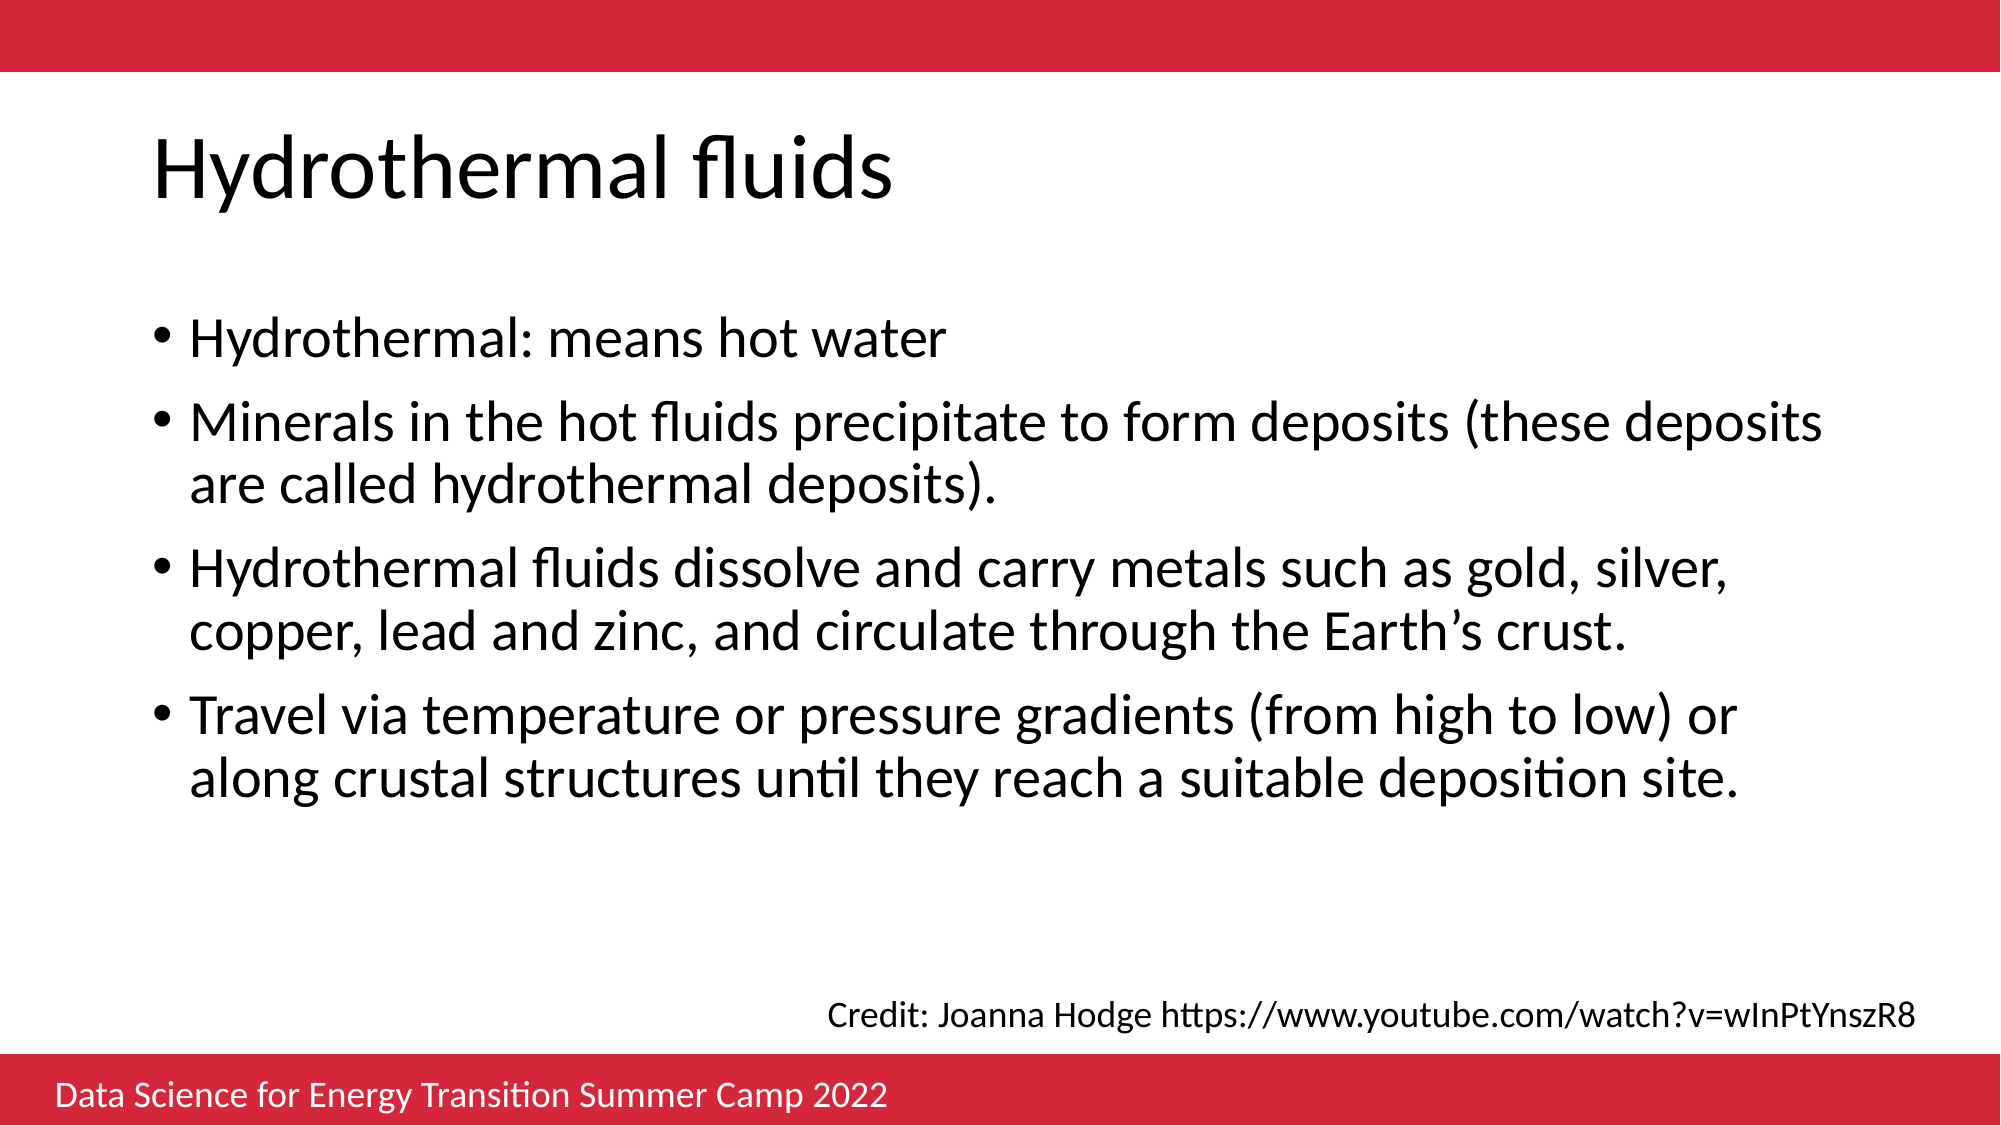

# Hydrothermal fluids
Hydrothermal: means hot water
Minerals in the hot fluids precipitate to form deposits (these deposits are called hydrothermal deposits).
Hydrothermal fluids dissolve and carry metals such as gold, silver, copper, lead and zinc, and circulate through the Earth’s crust.
Travel via temperature or pressure gradients (from high to low) or along crustal structures until they reach a suitable deposition site.
Credit: Joanna Hodge https://www.youtube.com/watch?v=wInPtYnszR8